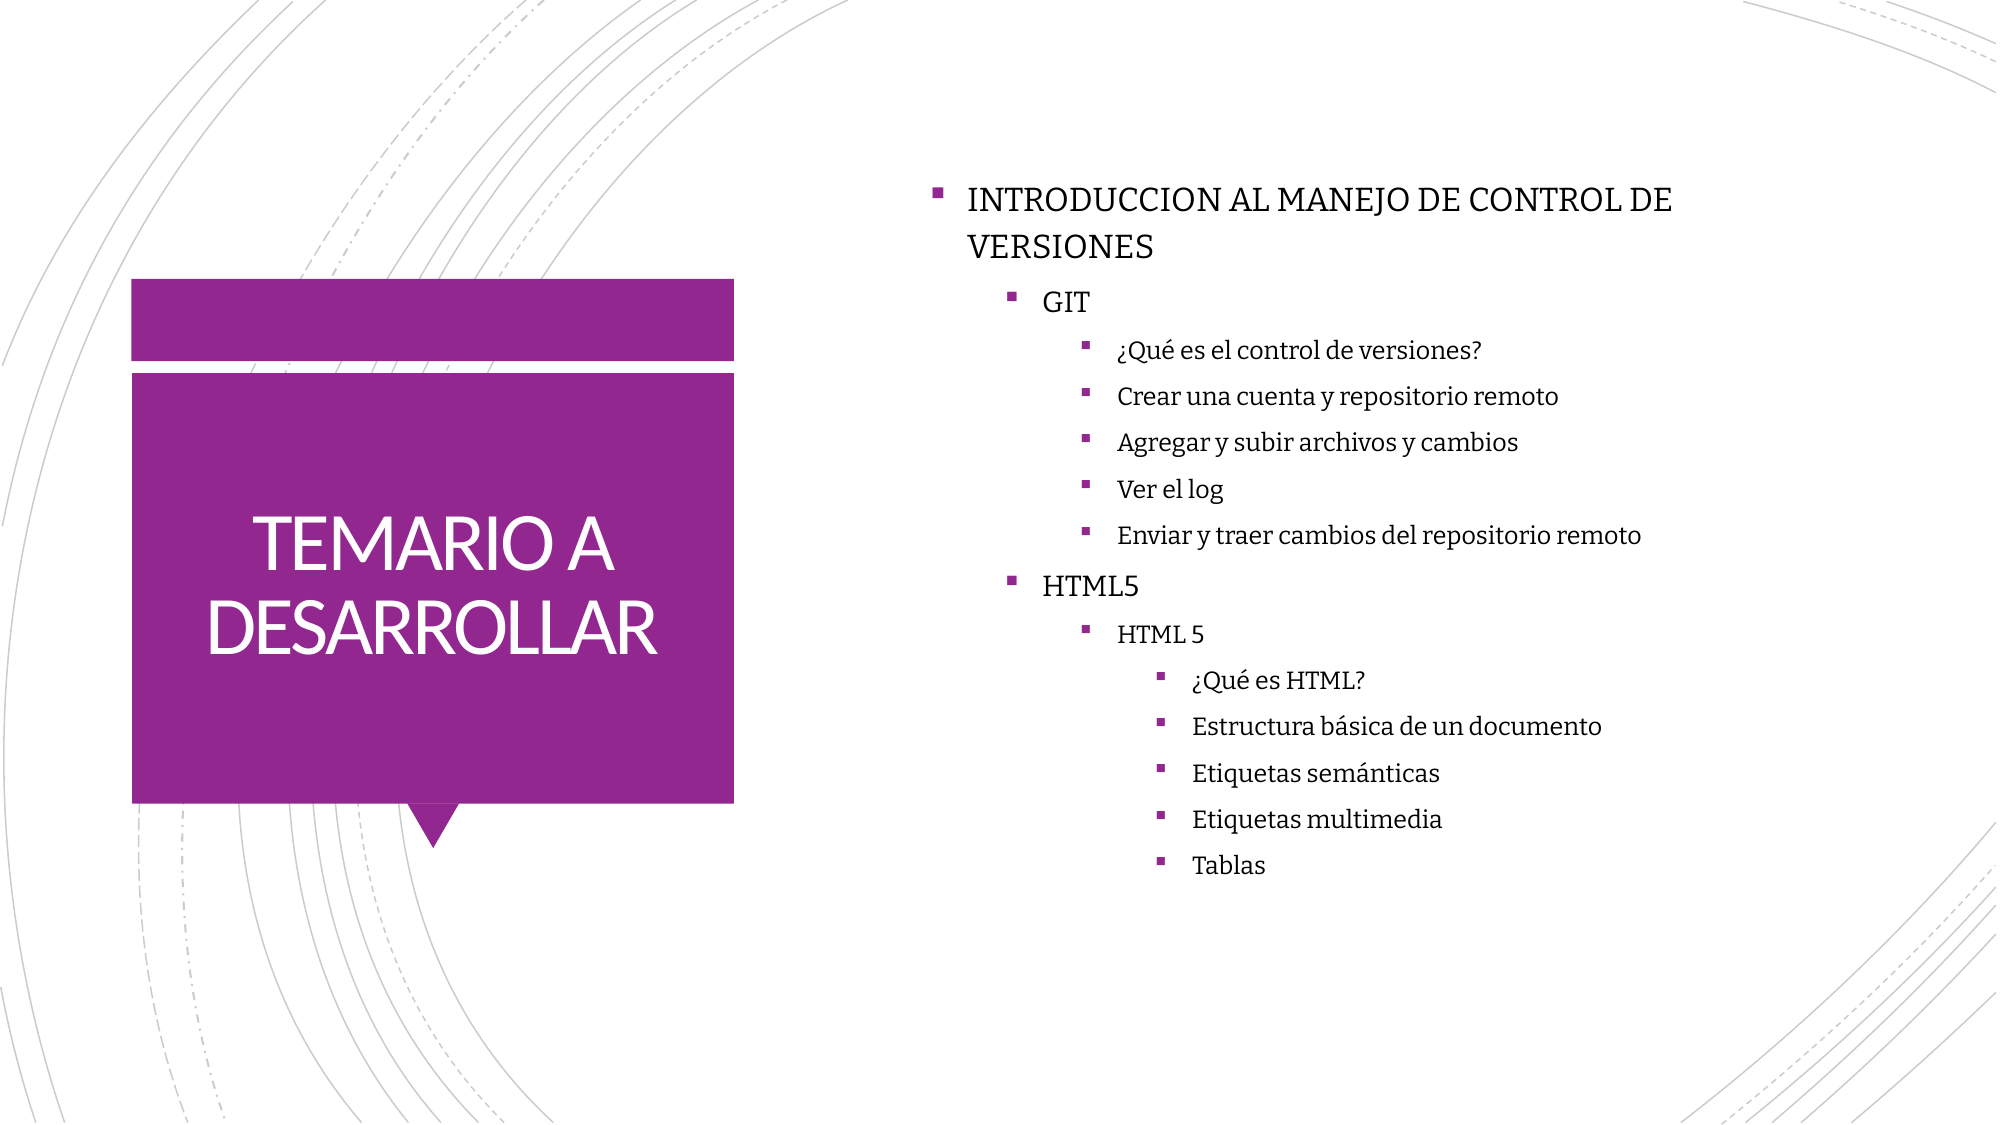

INTRODUCCION AL MANEJO DE CONTROL DE VERSIONES
GIT
¿Qué es el control de versiones?
Crear una cuenta y repositorio remoto
Agregar y subir archivos y cambios
Ver el log
Enviar y traer cambios del repositorio remoto
HTML5
HTML 5
¿Qué es HTML?
Estructura básica de un documento
Etiquetas semánticas
Etiquetas multimedia
Tablas

# TEMARIO A DESARROLLAR